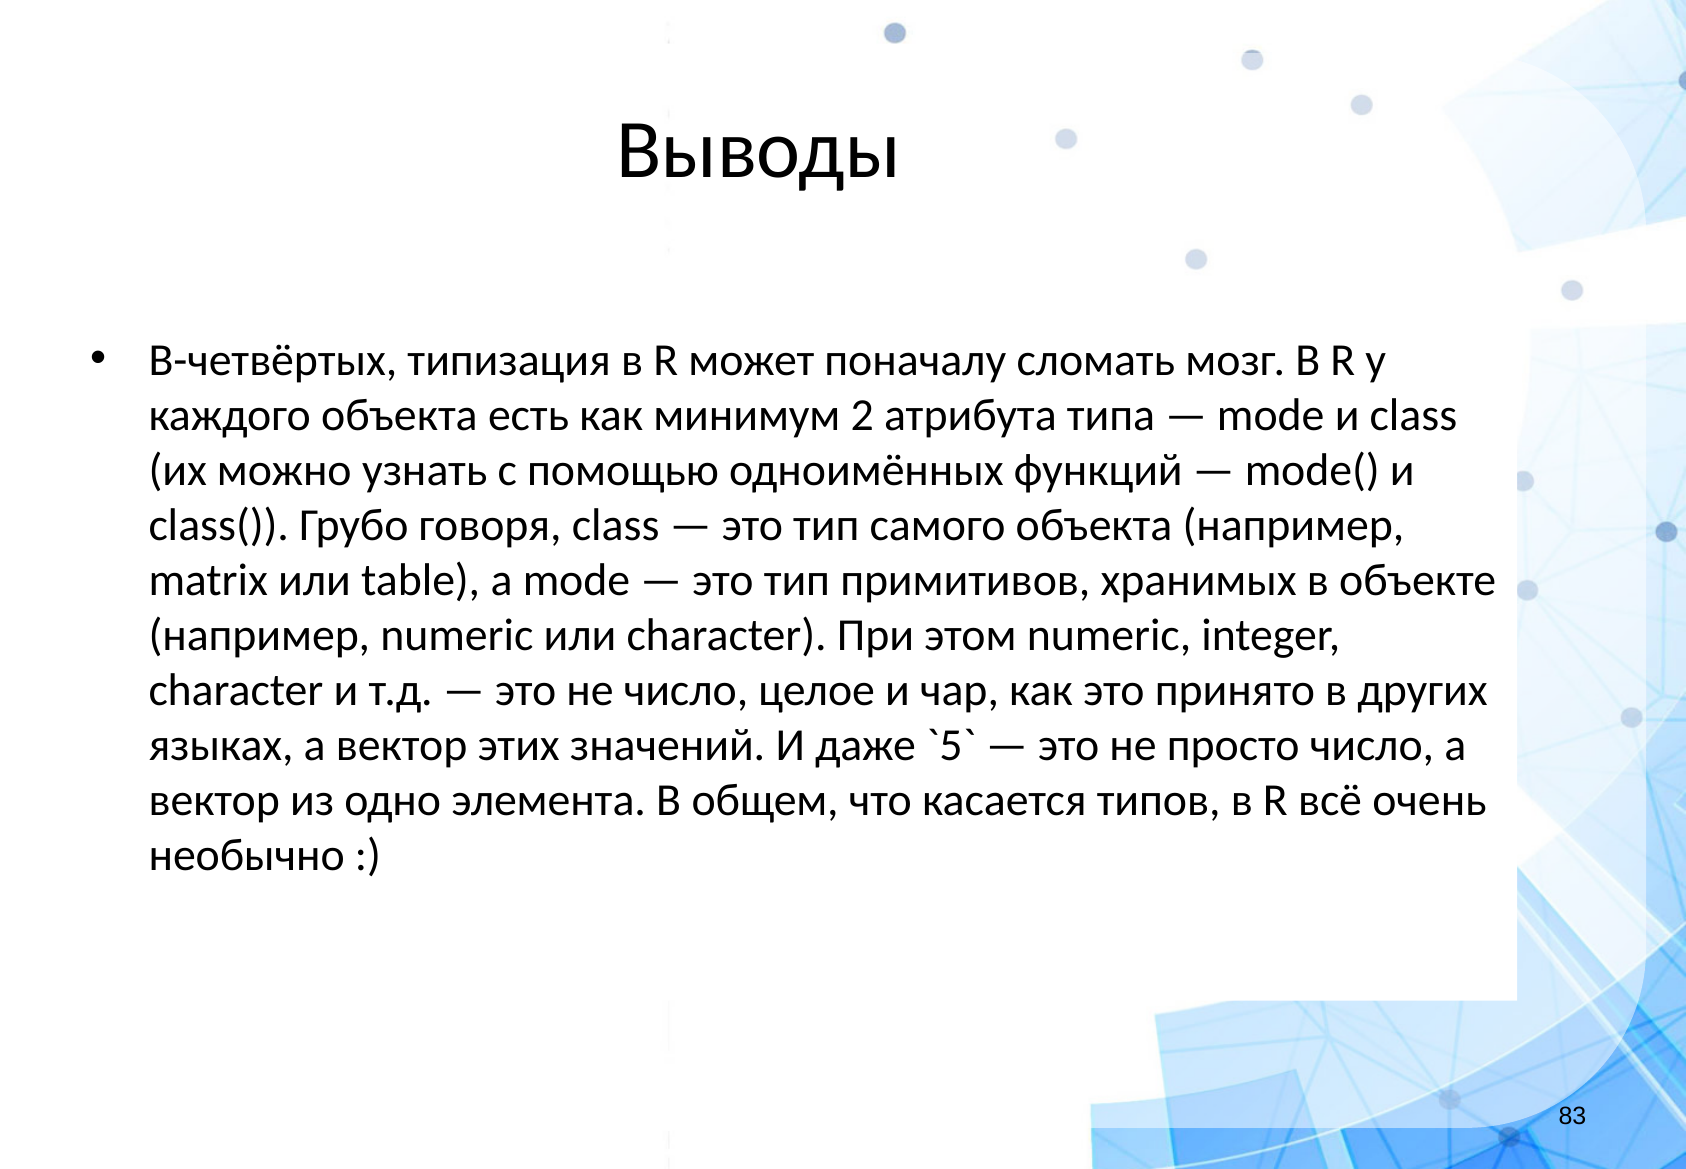

Выводы

В-четвёртых, типизация в R может поначалу сломать мозг. В R у каждого объекта есть как минимум 2 атрибута типа — mode и class (их можно узнать с помощью одноимённых функций — mode() и class()). Грубо говоря, class — это тип самого объекта (например, matrix или table), а mode — это тип примитивов, хранимых в объекте (например, numeric или character). При этом numeric, integer, character и т.д. — это не число, целое и чар, как это принято в других языках, а вектор этих значений. И даже `5` — это не просто число, а вектор из одно элемента. В общем, что касается типов, в R всё очень необычно :)

83